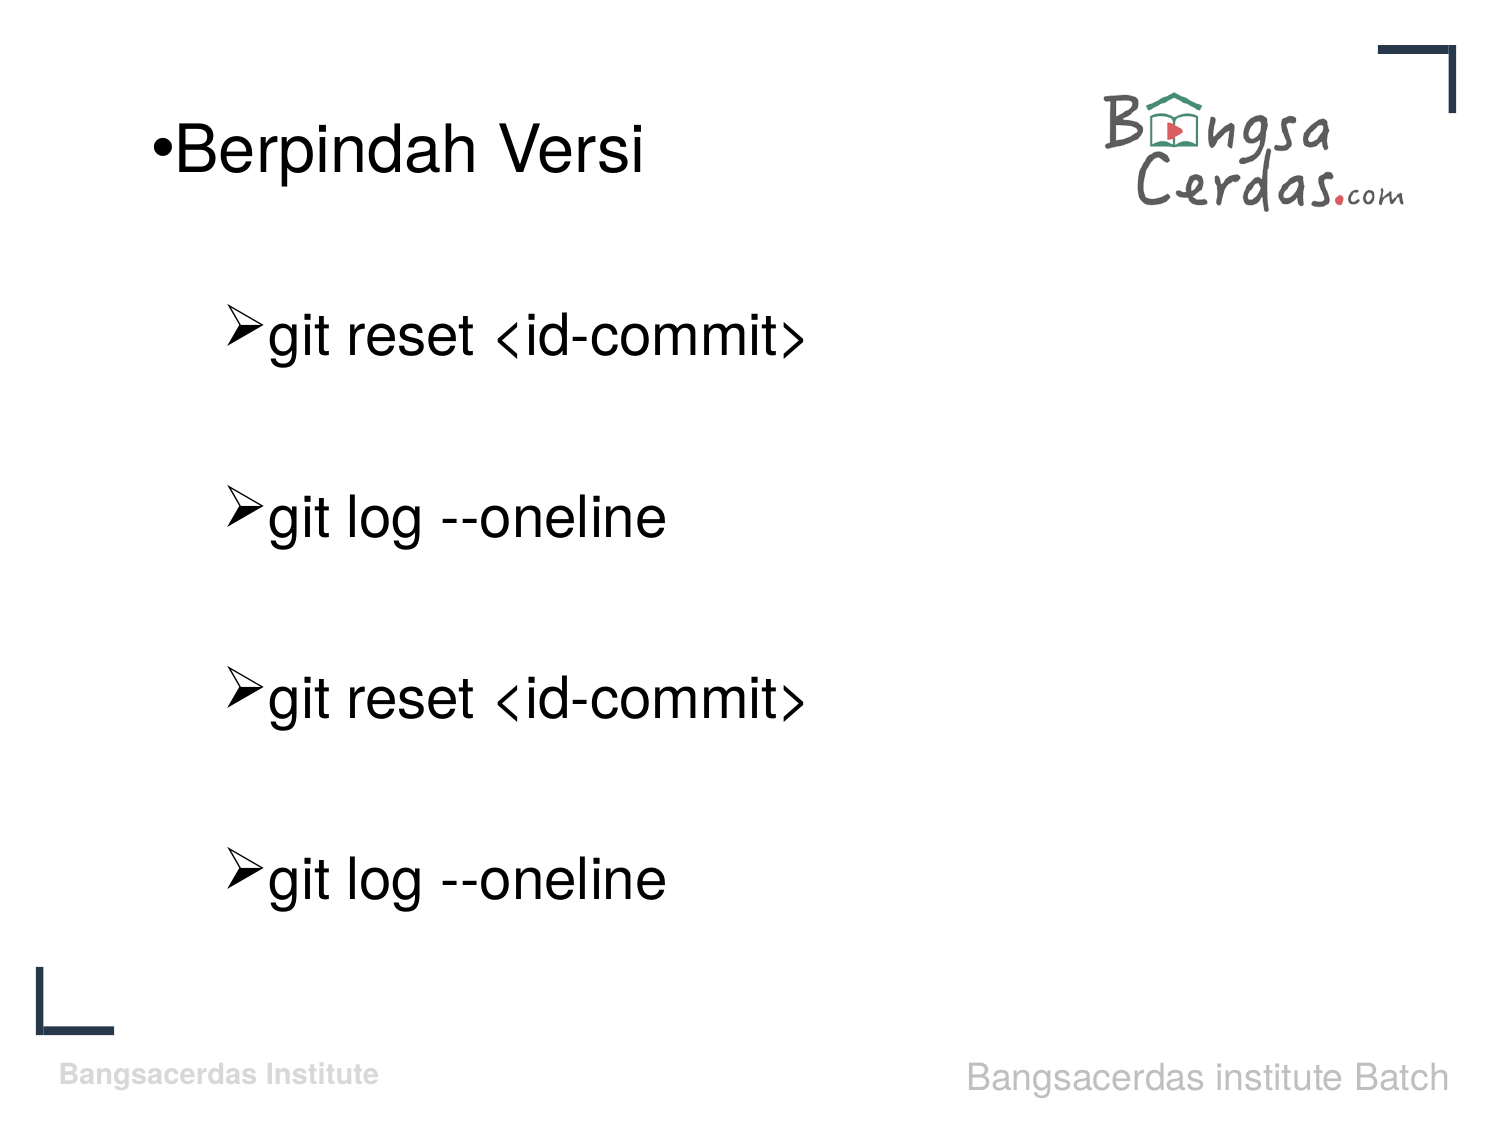

Berpindah Versi

git reset <id-commit>

git log --oneline

git reset <id-commit>

git log --oneline